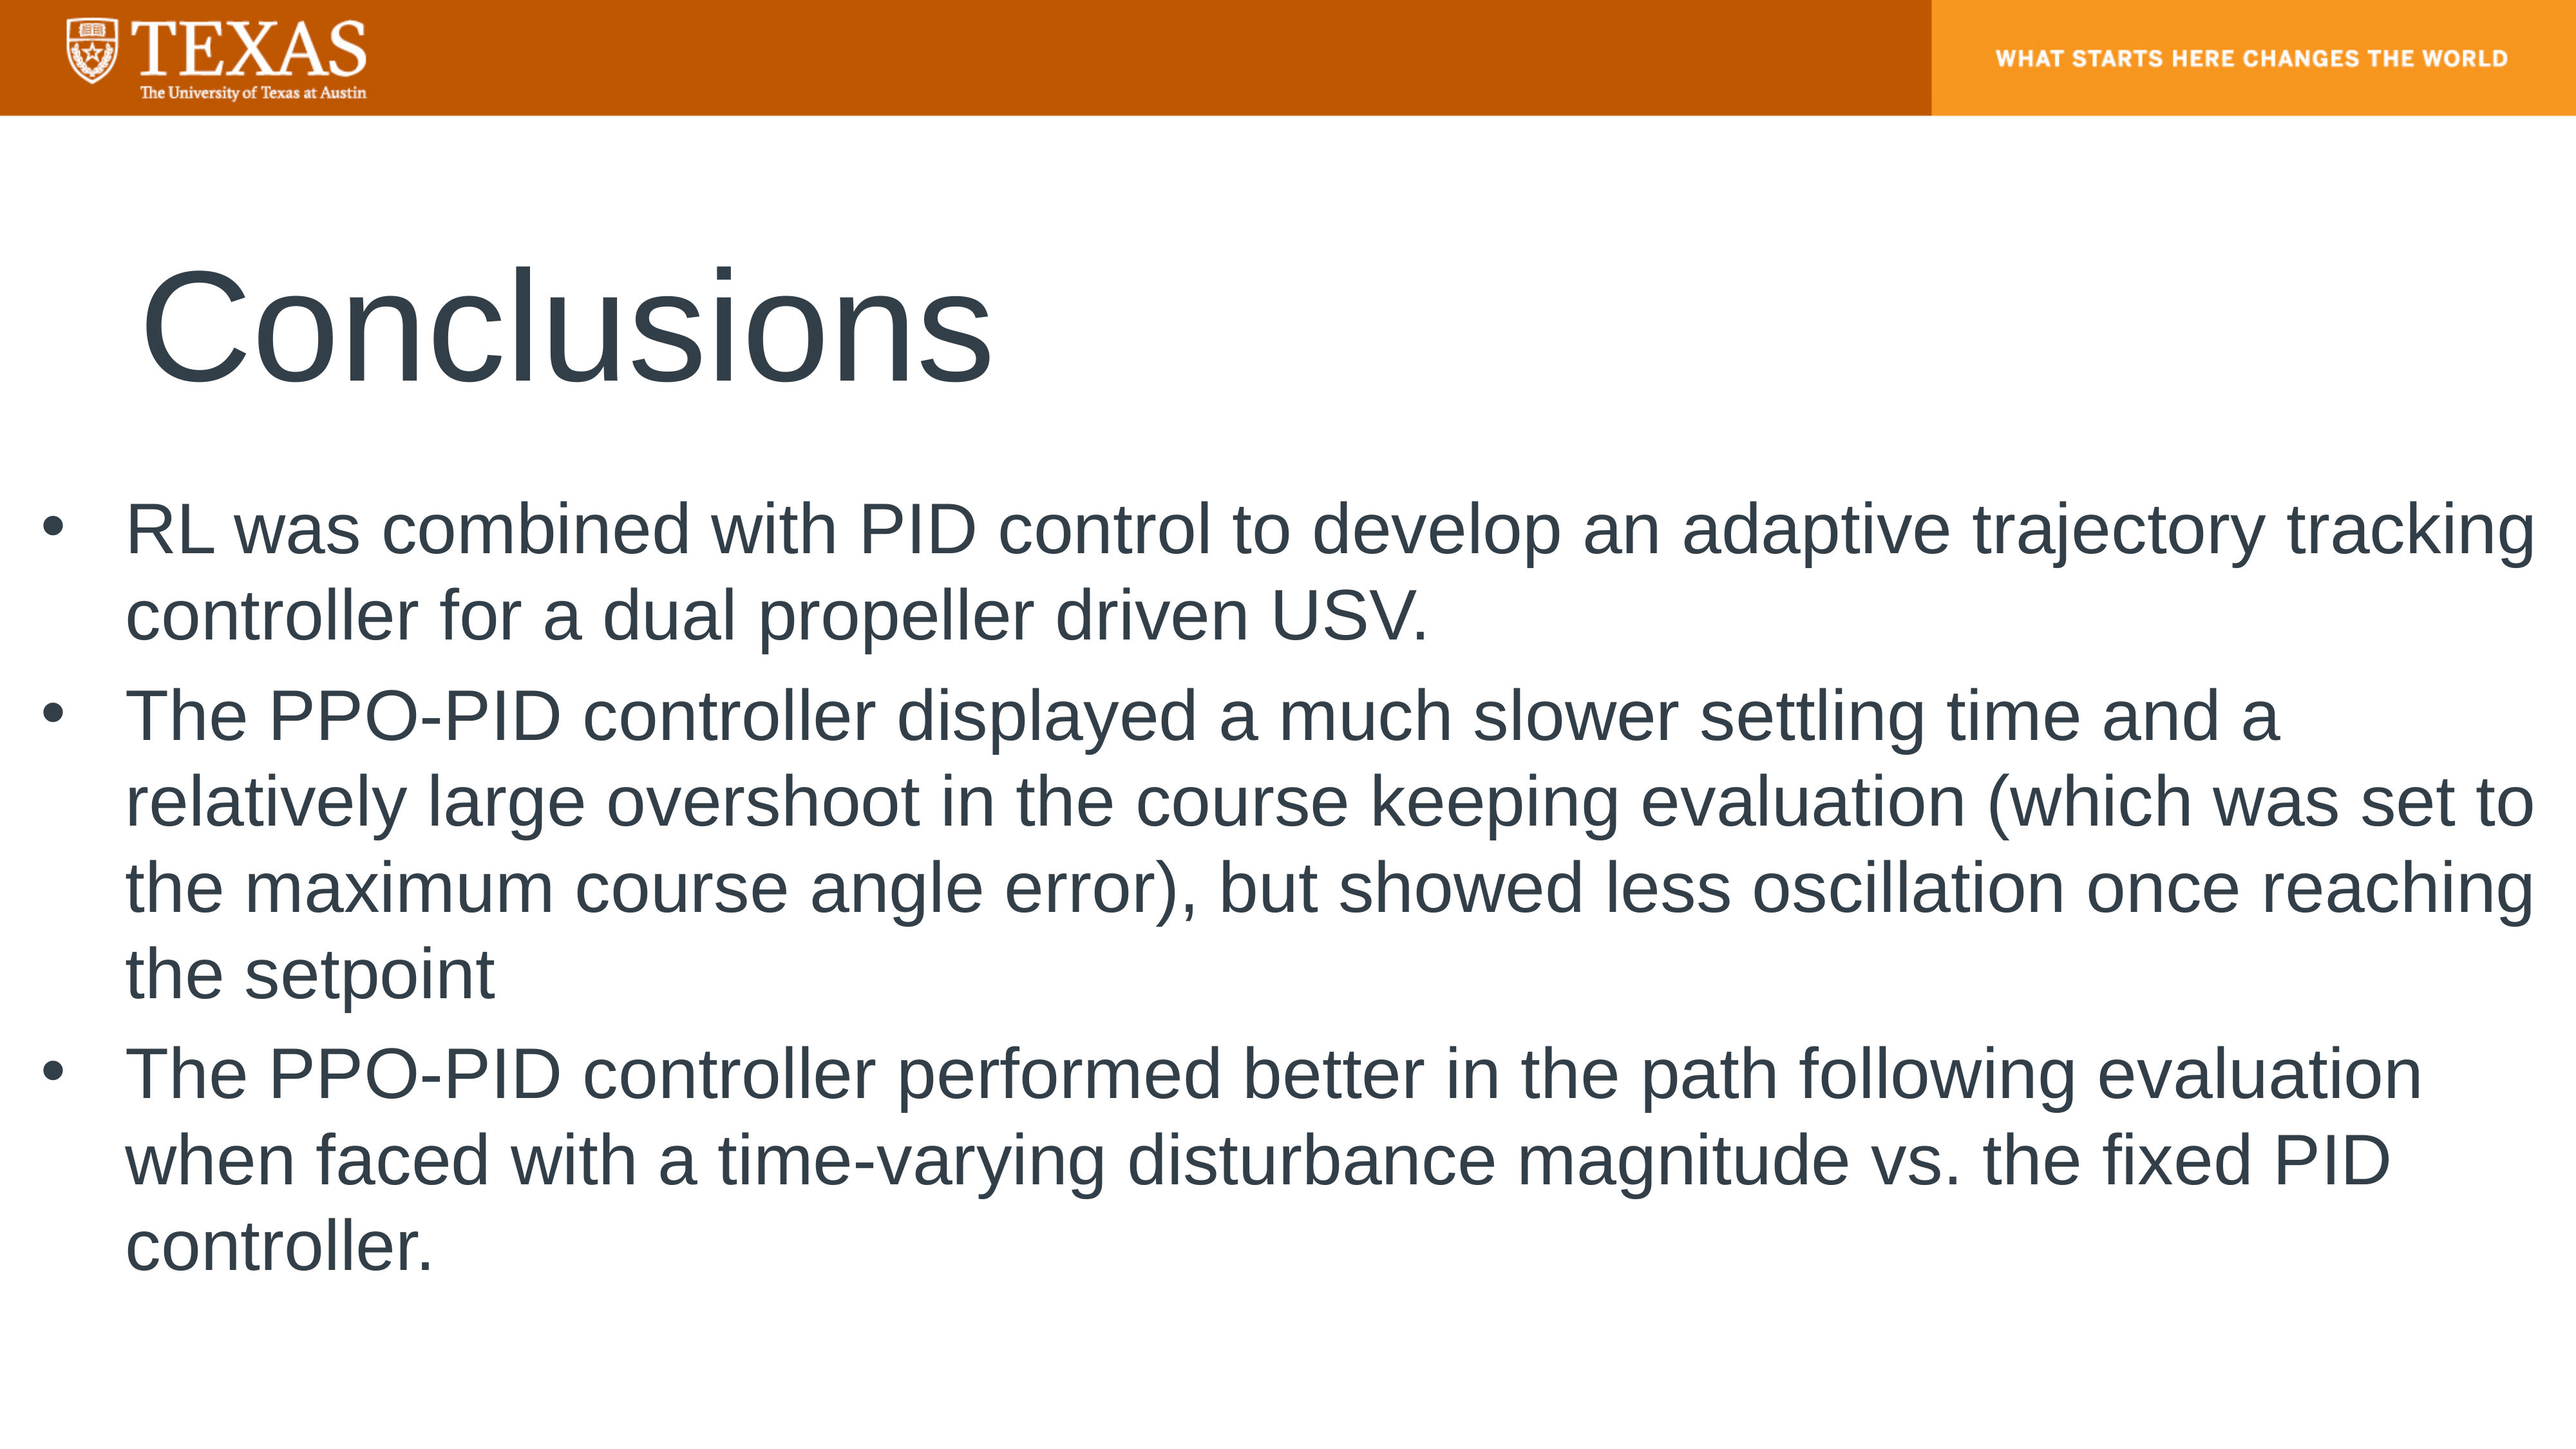

# Conclusions
RL was combined with PID control to develop an adaptive trajectory tracking controller for a dual propeller driven USV.
The PPO-PID controller displayed a much slower settling time and a relatively large overshoot in the course keeping evaluation (which was set to the maximum course angle error), but showed less oscillation once reaching the setpoint
The PPO-PID controller performed better in the path following evaluation when faced with a time-varying disturbance magnitude vs. the fixed PID controller.